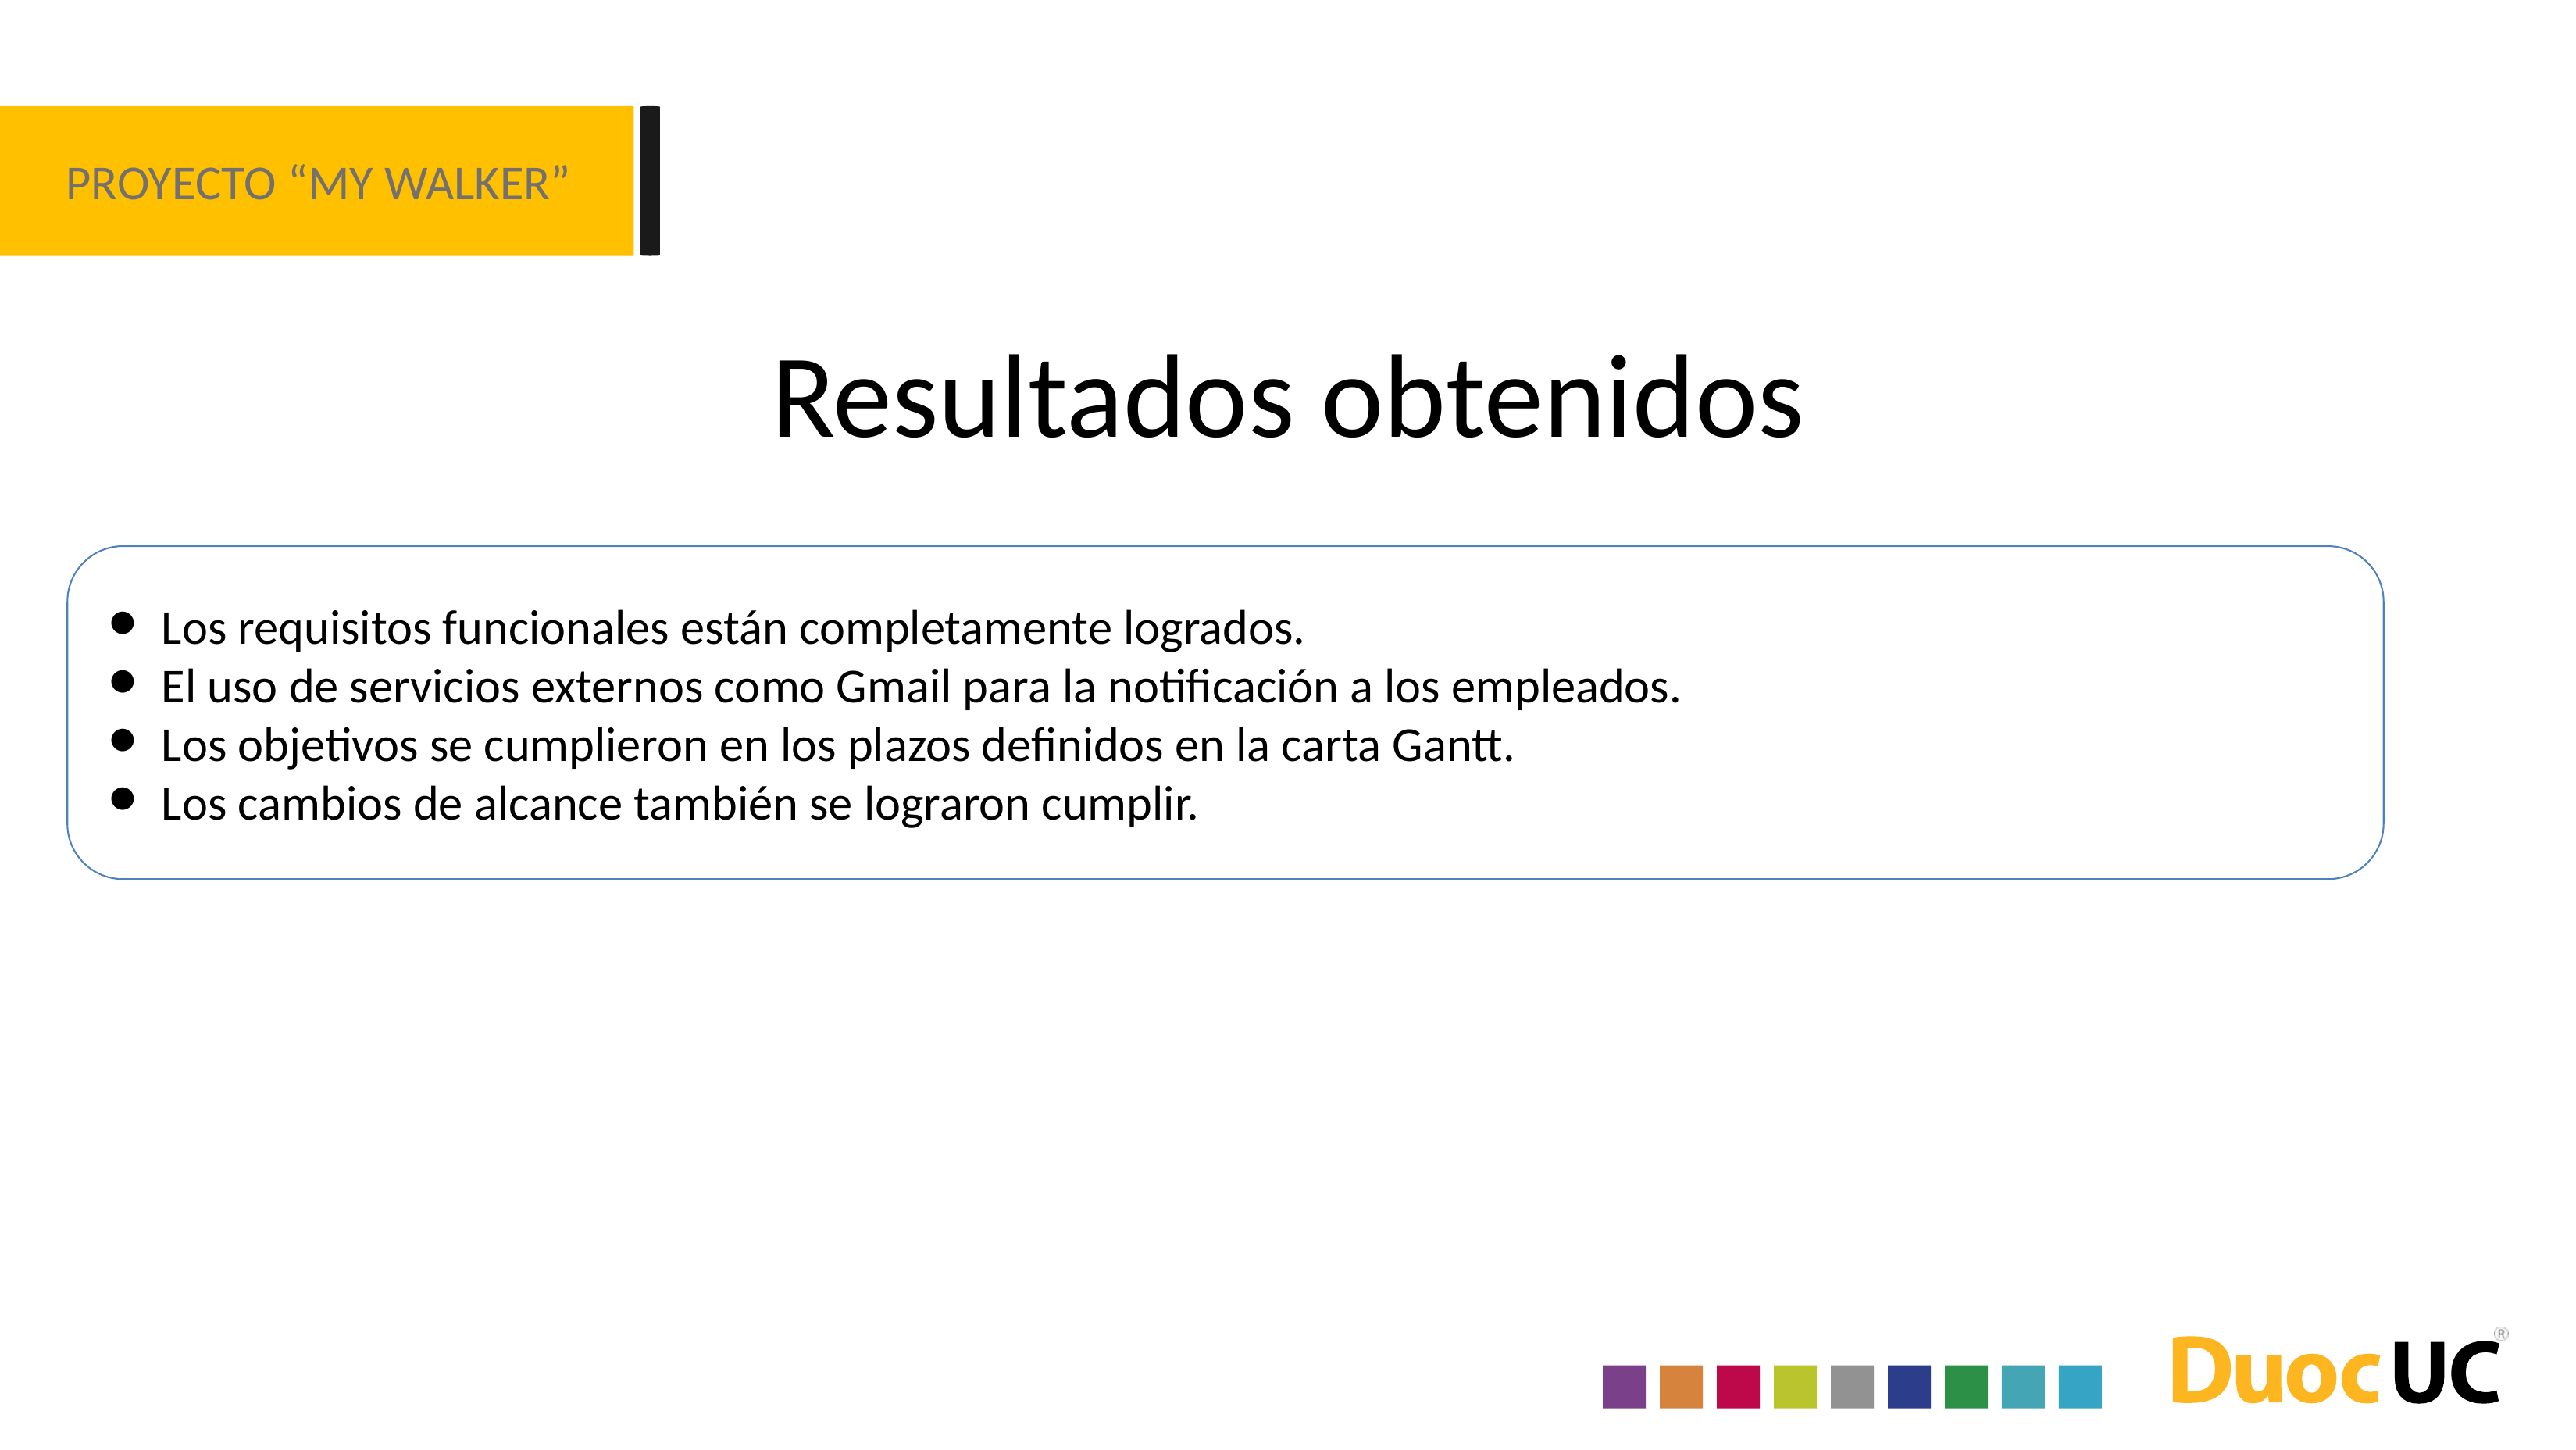

PROYECTO “MY WALKER”
Resultados obtenidos
Los requisitos funcionales están completamente logrados.
El uso de servicios externos como Gmail para la notificación a los empleados.
Los objetivos se cumplieron en los plazos definidos en la carta Gantt.
Los cambios de alcance también se lograron cumplir.